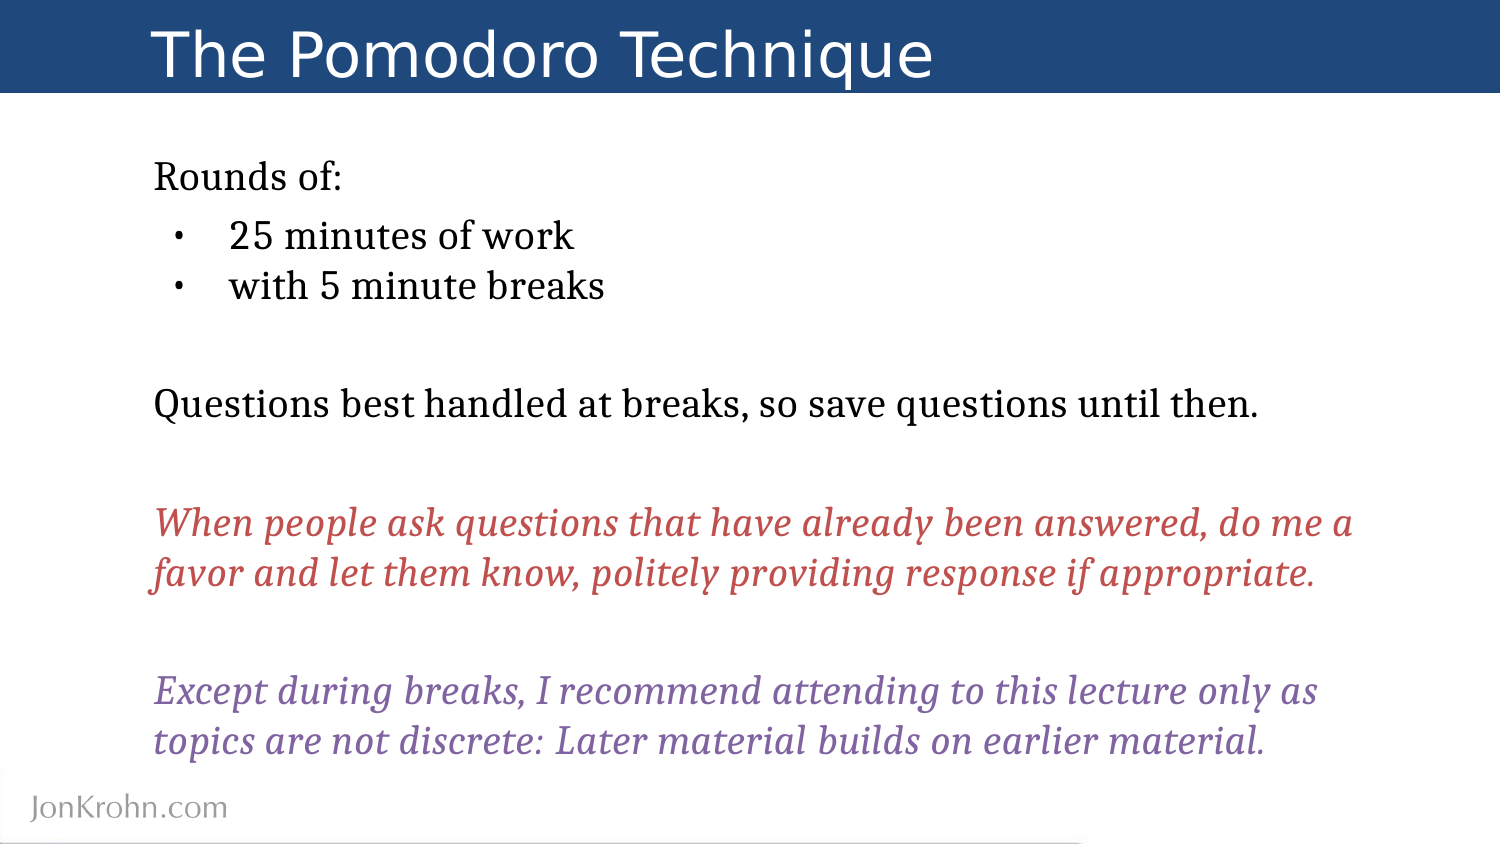

# The Pomodoro Technique
Rounds of:
25 minutes of work
with 5 minute breaks

Questions best handled at breaks, so save questions until then.

When people ask questions that have already been answered, do me a favor and let them know, politely providing response if appropriate.

Except during breaks, I recommend attending to this lecture only as topics are not discrete: Later material builds on earlier material.